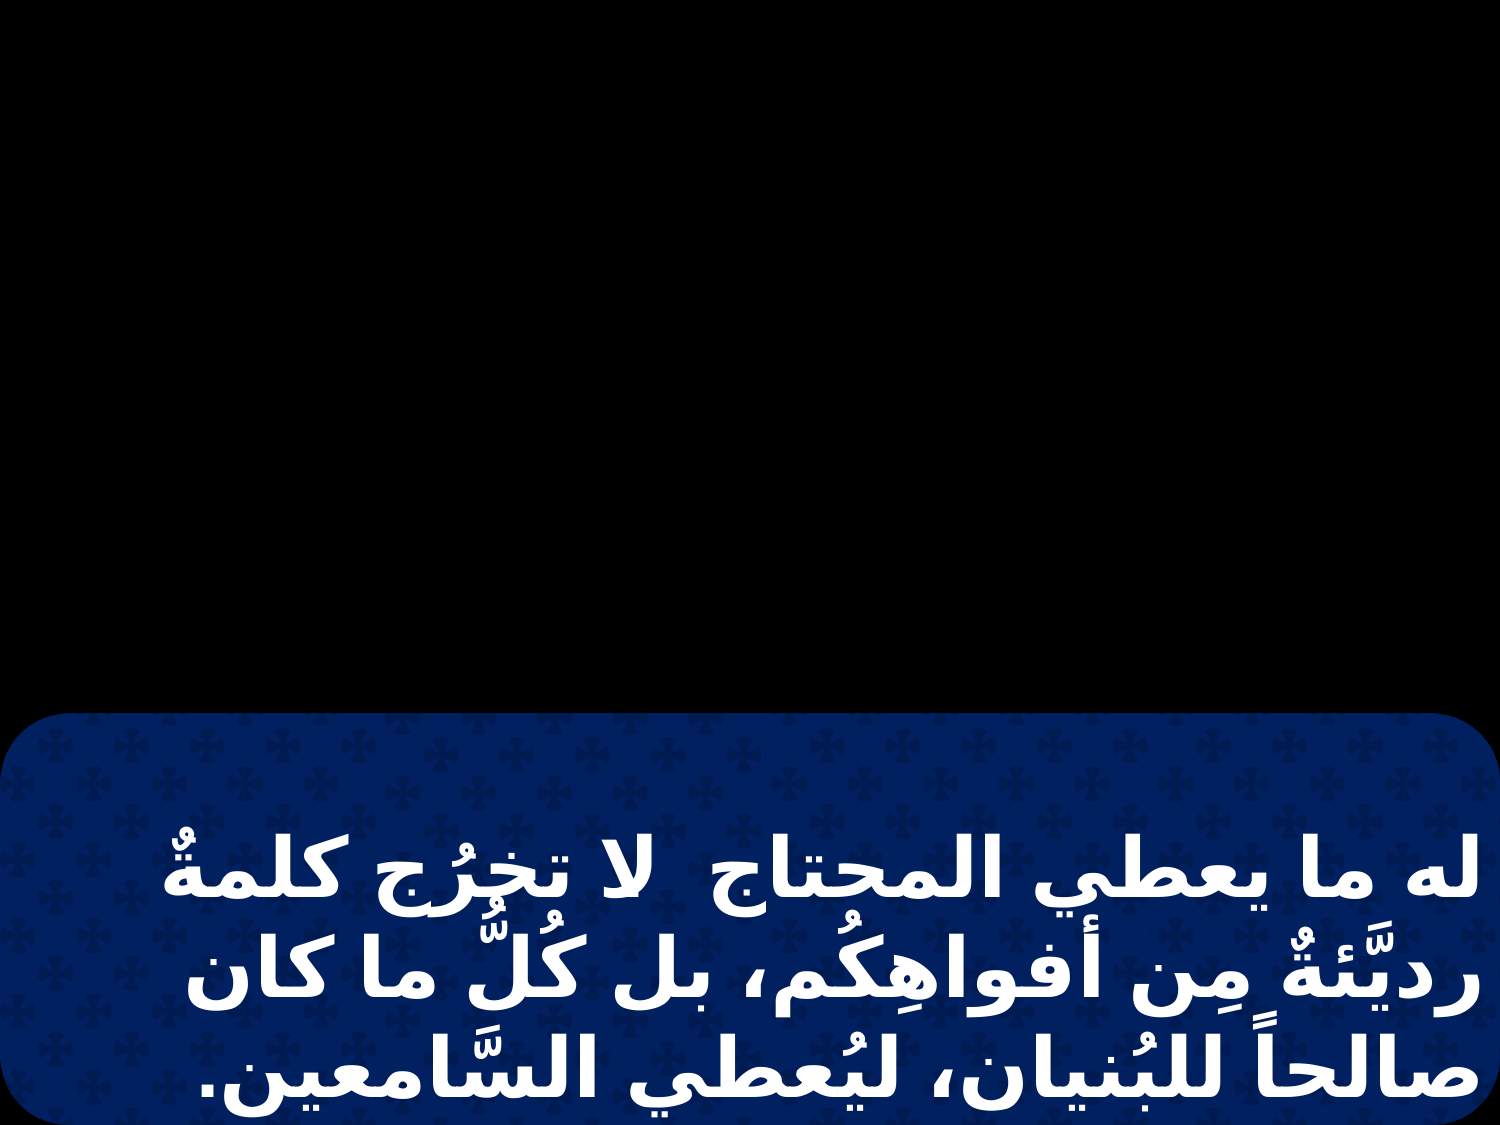

له ما يعطي المحتاج. لا تخرُج كلمةٌ رديَّئةٌ مِن أفواهِكُم، بل كُلُّ ما كان صالحاً للبُنيان، ليُعطي السَّامعين. نعمة ولا